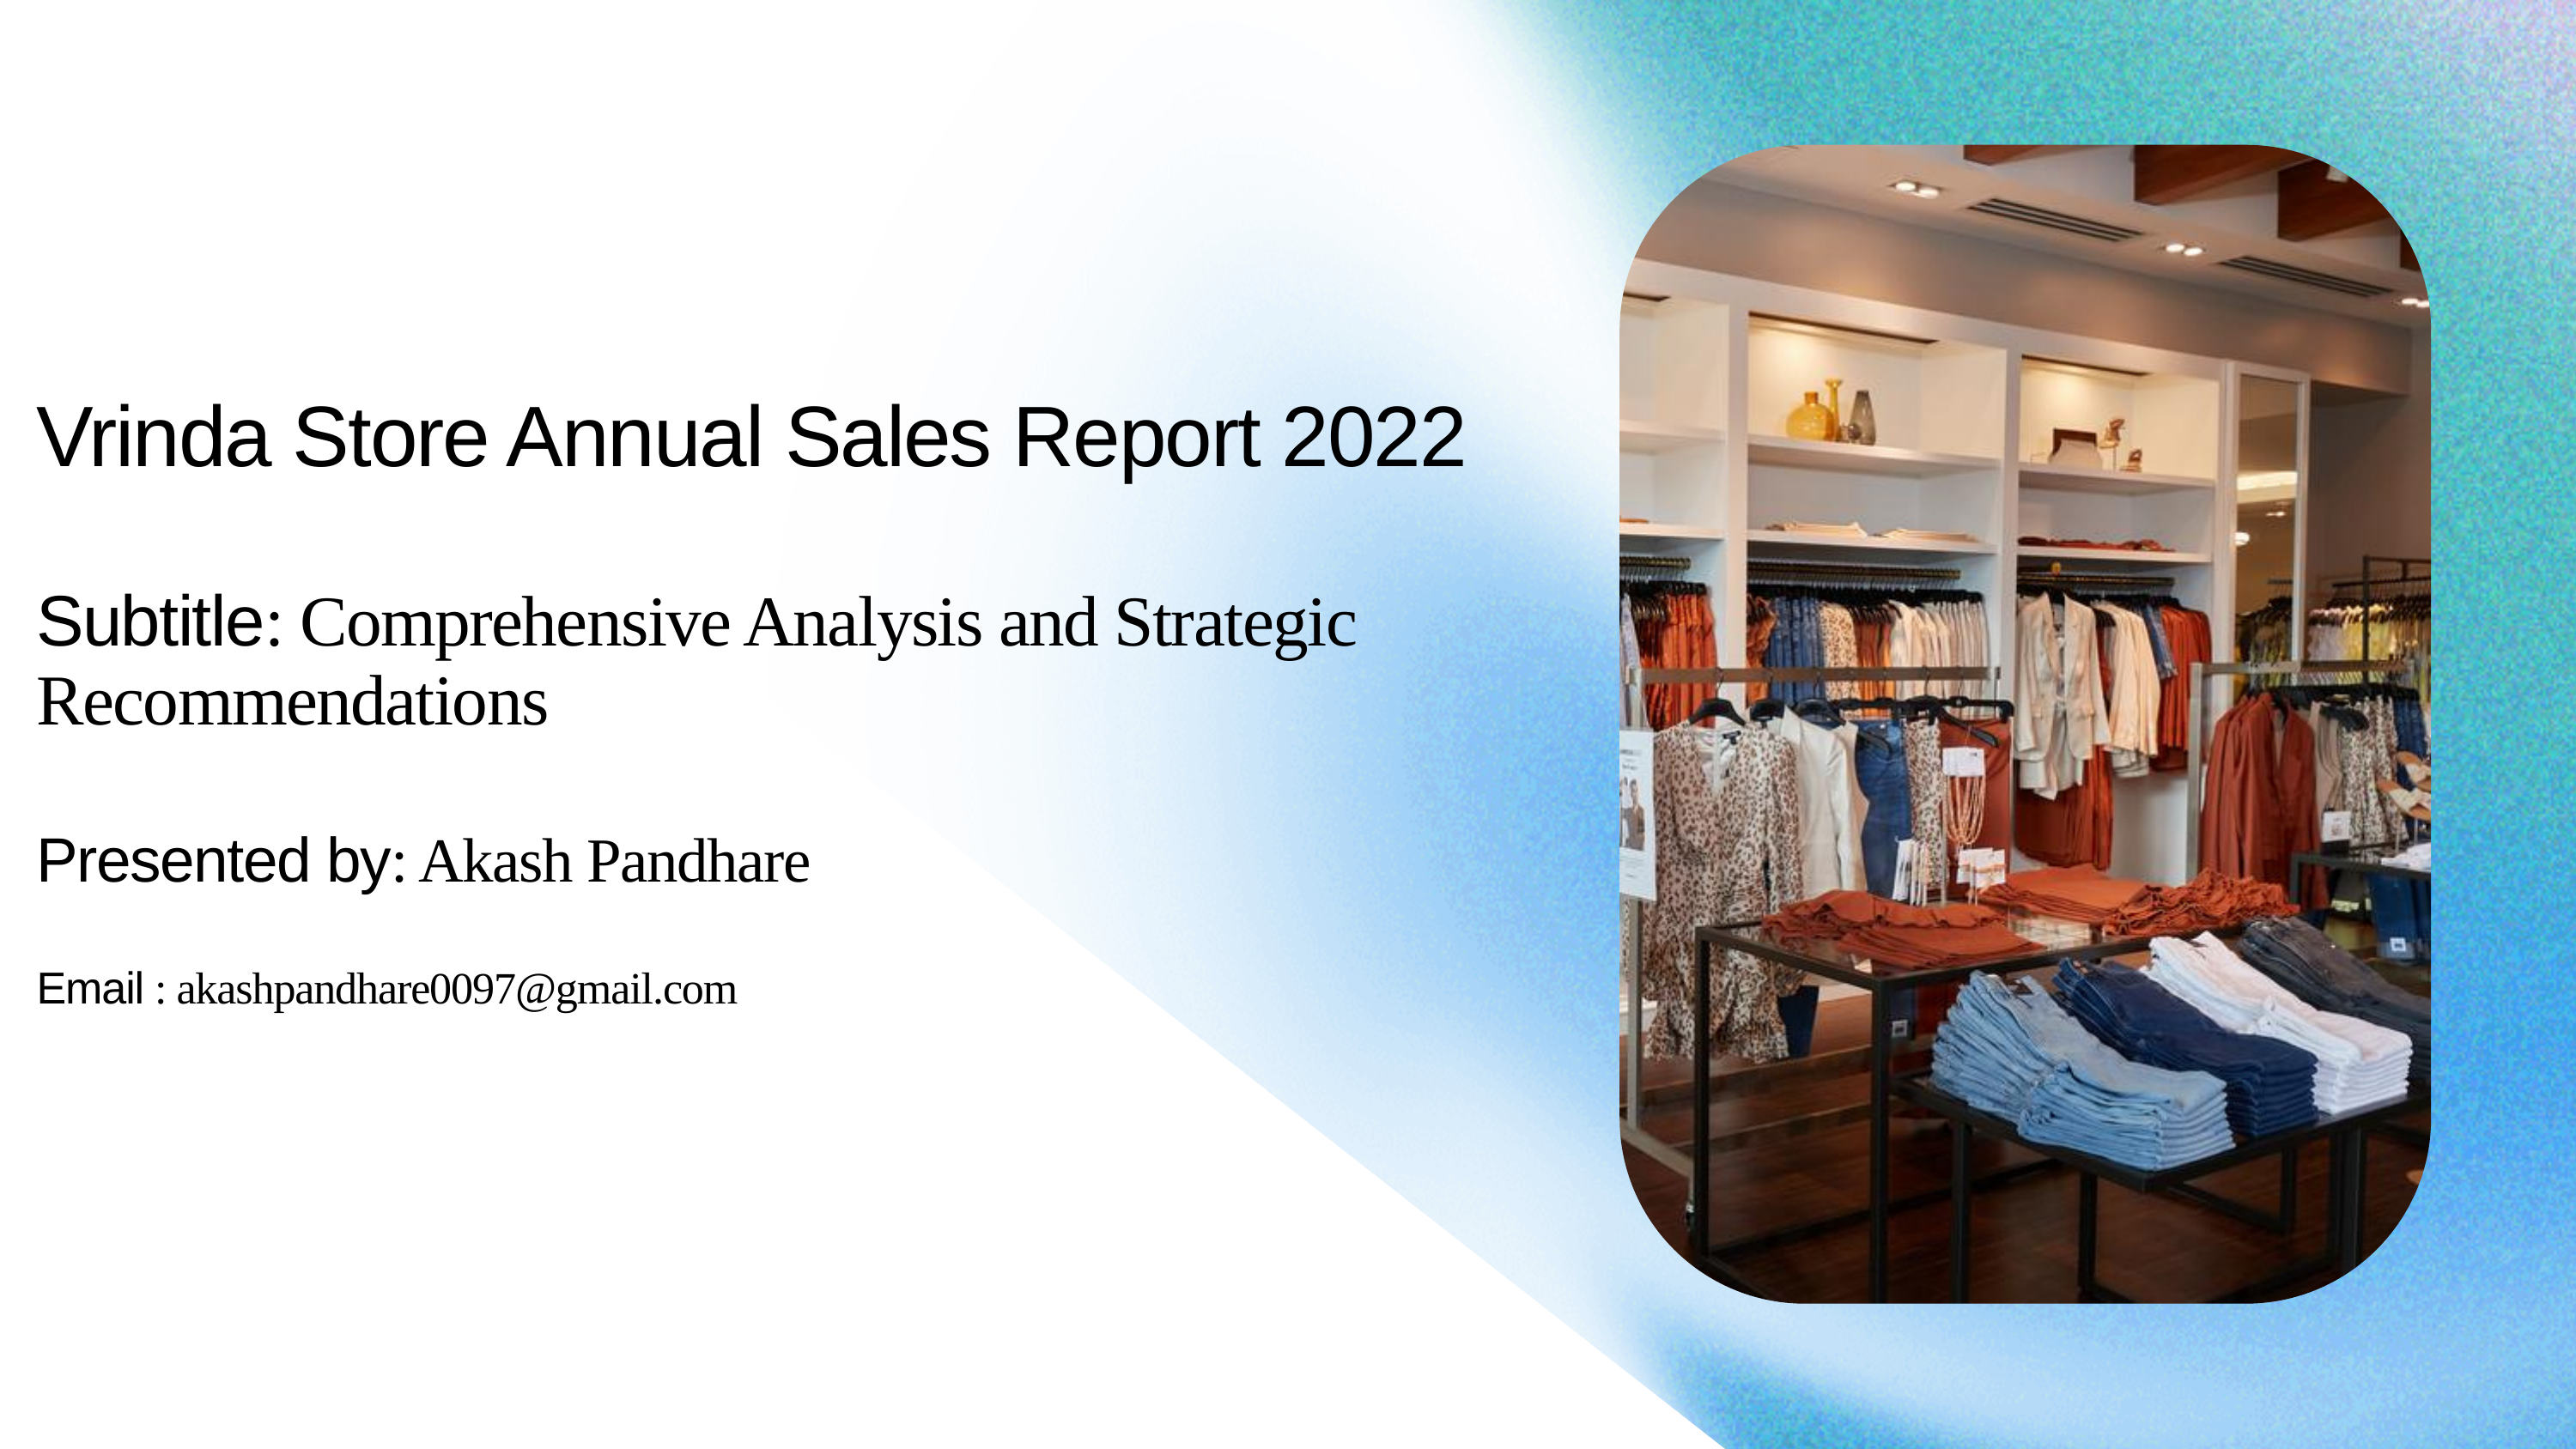

Vrinda Store Annual Sales Report 2022

Subtitle: Comprehensive Analysis and Strategic Recommendations

Presented by: Akash Pandhare

Email : akashpandhare0097@gmail.com